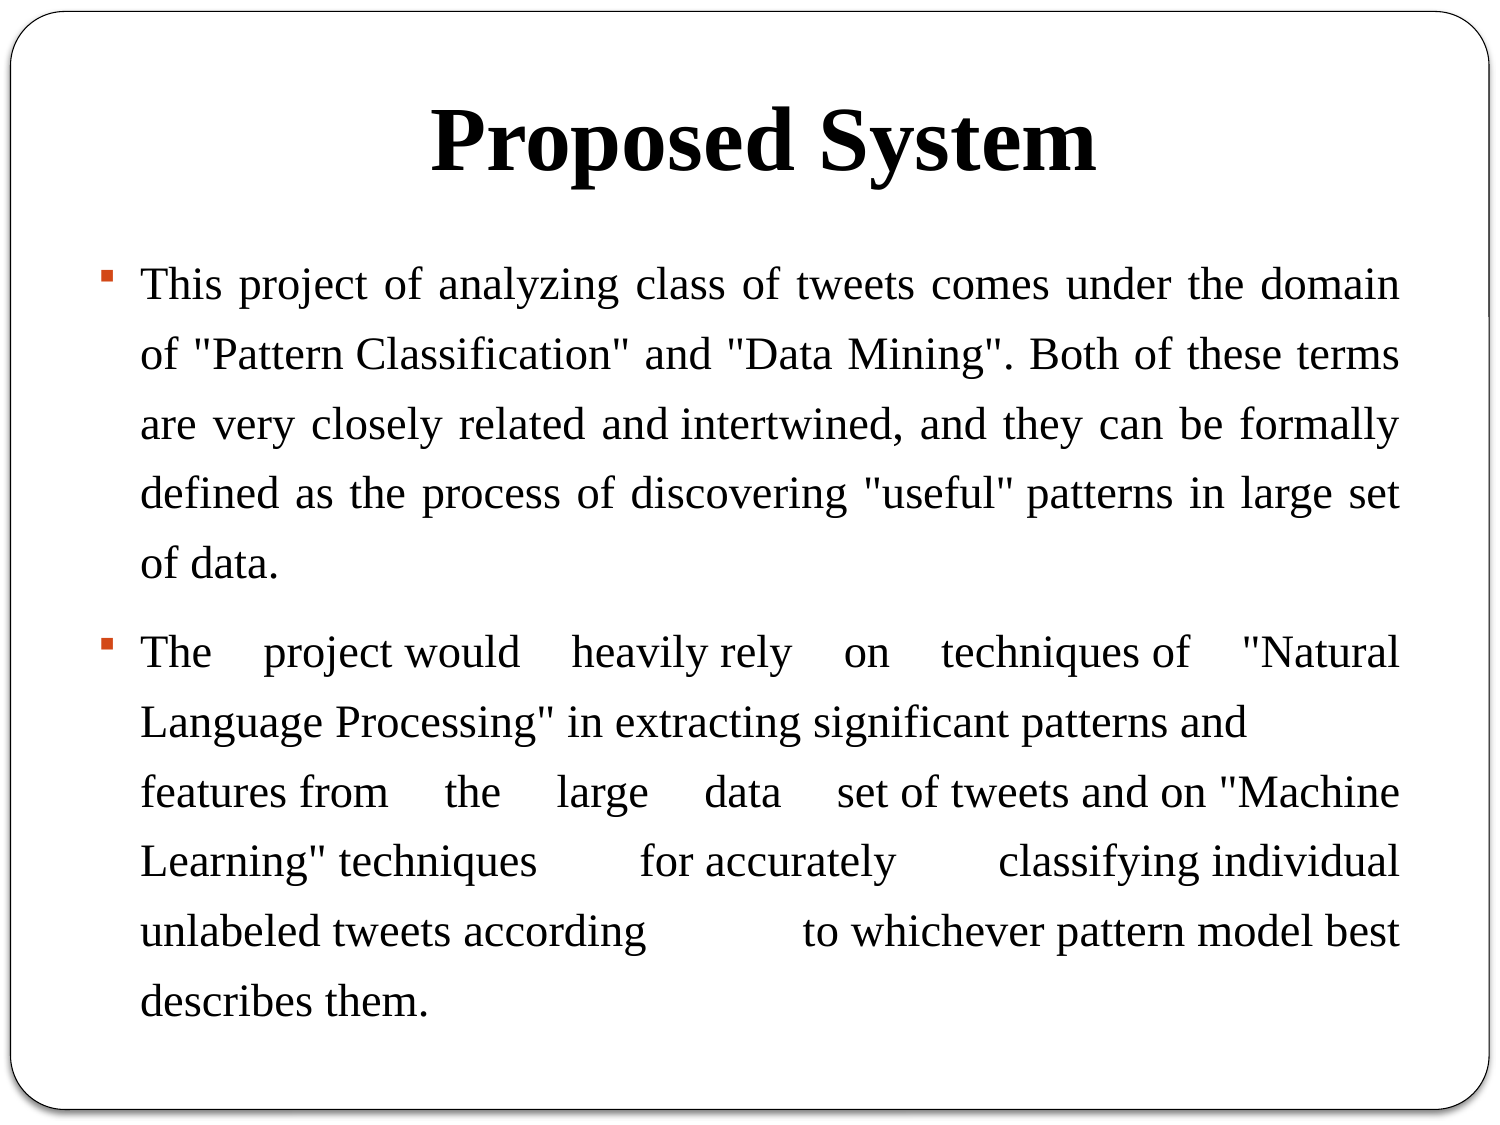

# Proposed System
This project of analyzing class of tweets comes under the domain of "Pattern Classification" and "Data Mining". Both of these terms are very closely related and intertwined, and they can be formally defined as the process of discovering "useful" patterns in large set of data.
The project would heavily rely on techniques of "Natural Language Processing" in extracting significant patterns and features from the large data set of tweets and on "Machine Learning" techniques for accurately classifying individual unlabeled tweets according to whichever pattern model best describes them.